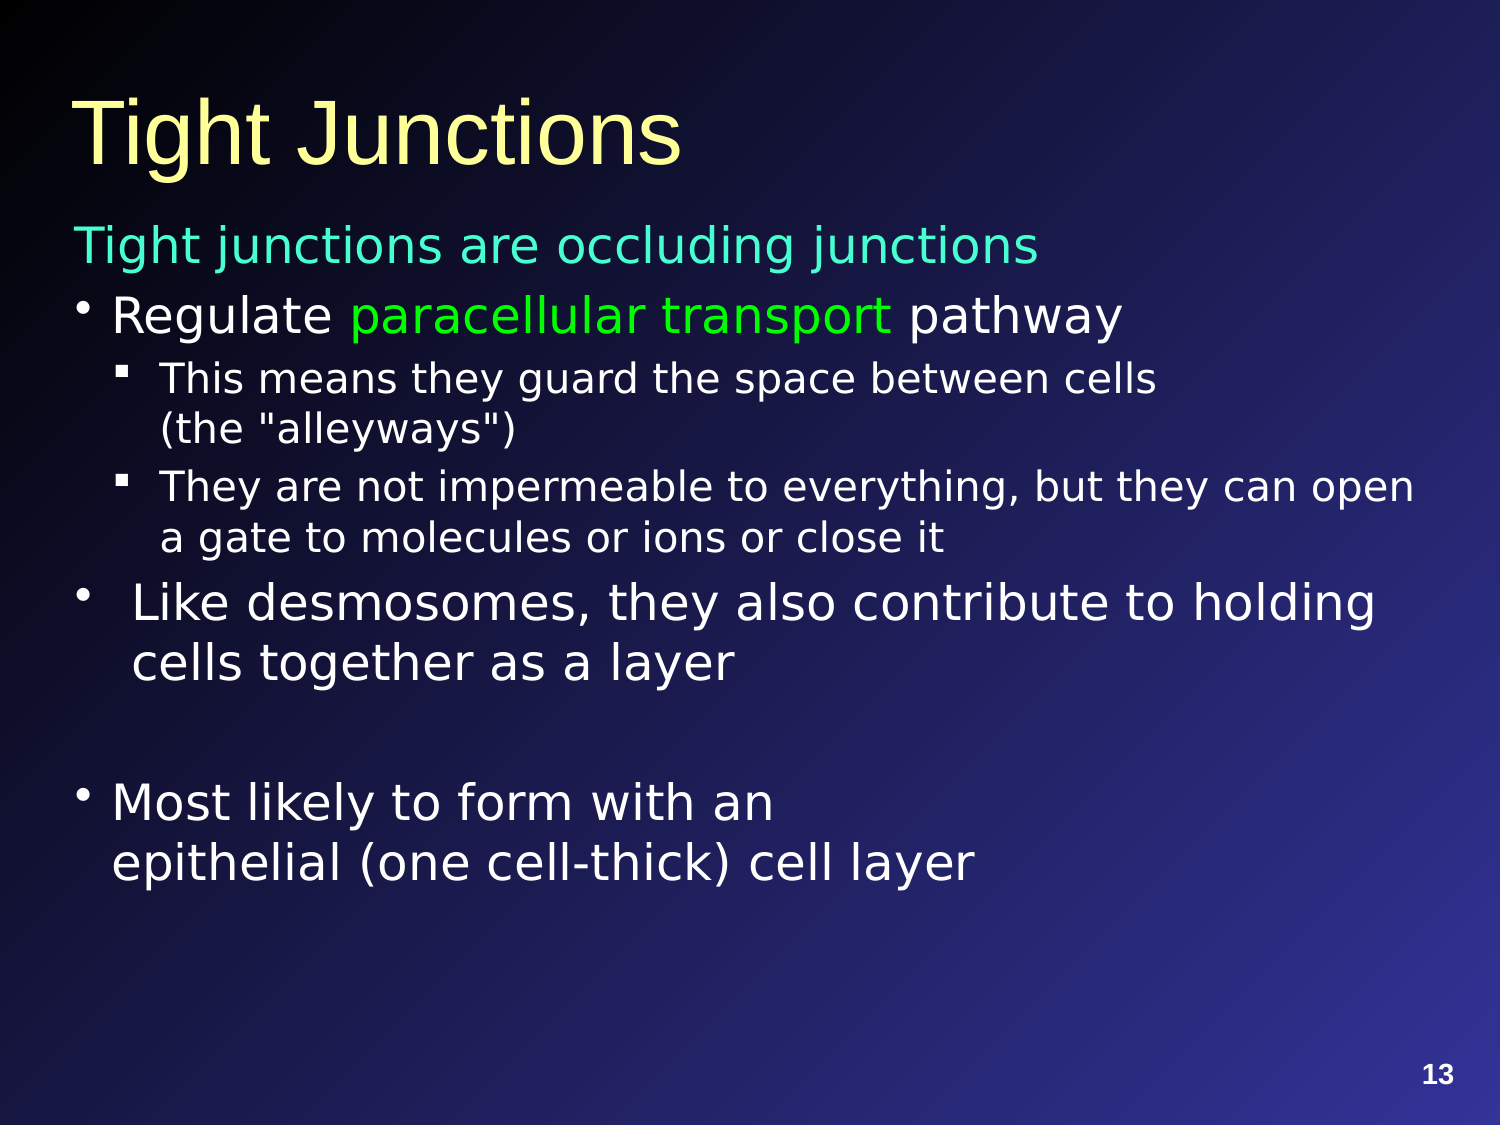

# Tight Junctions
Tight junctions are occluding junctions
Regulate paracellular transport pathway
This means they guard the space between cells
(the "alleyways")
They are not impermeable to everything, but they can open a gate to molecules or ions or close it
Like desmosomes, they also contribute to holding cells together as a layer

Most likely to form with an
epithelial (one cell-thick) cell layer
13